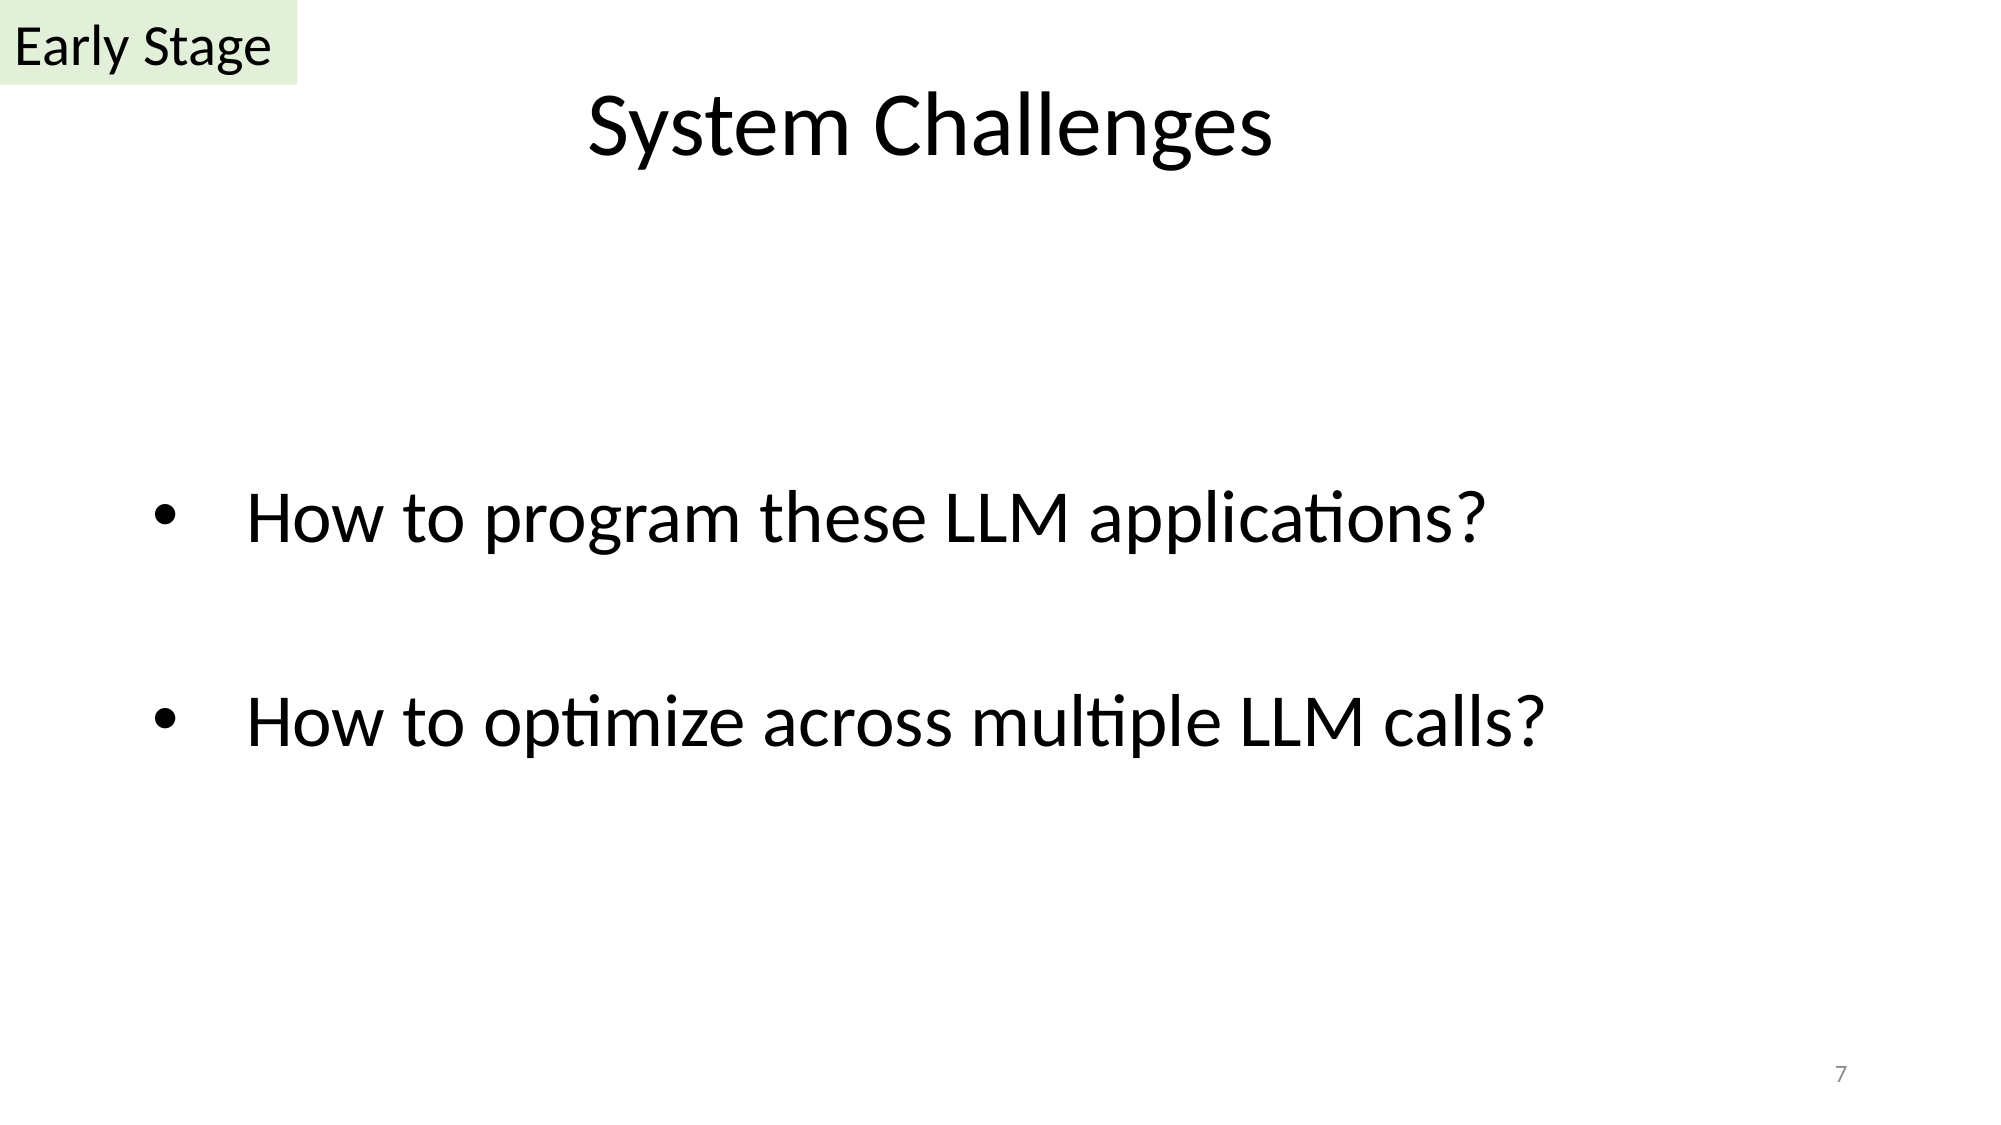

Early Stage
# System Challenges

How to program these LLM applications?

How to optimize across multiple LLM calls?
7